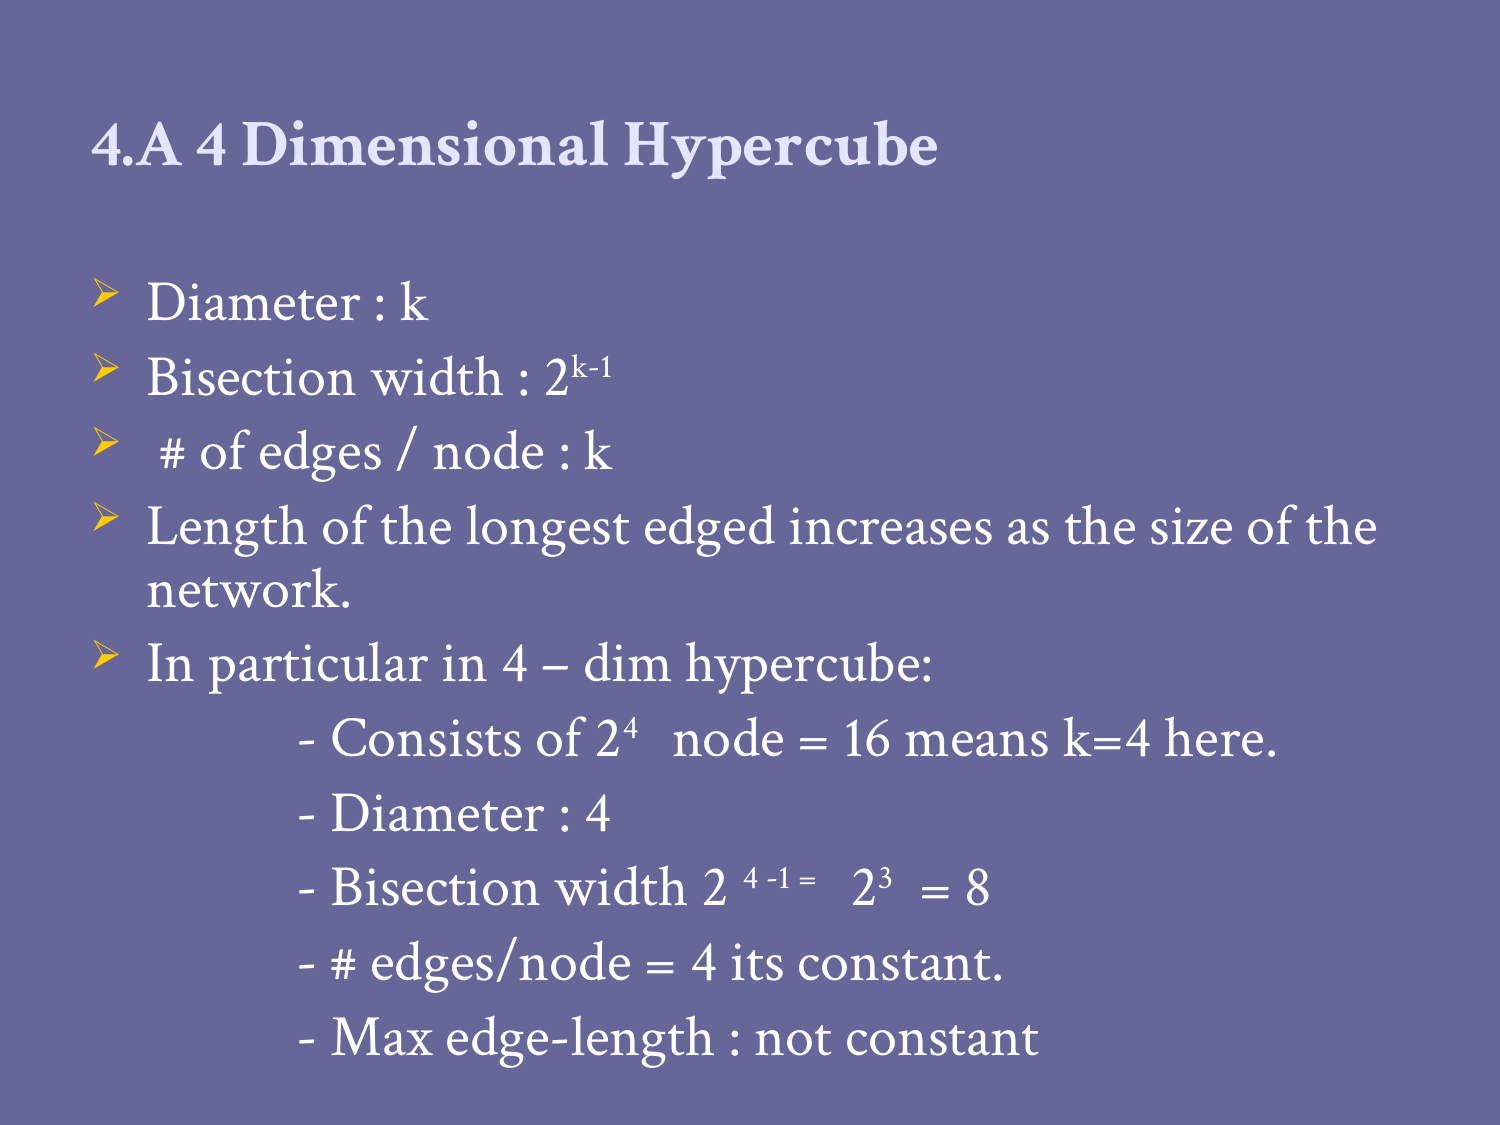

4.A 4 Dimensional Hypercube
Diameter : k
Bisection width : 2k-1
 # of edges / node : k
Length of the longest edged increases as the size of the network.
In particular in 4 – dim hypercube:
		- Consists of 24   node = 16 means k=4 here.
		- Diameter : 4
		- Bisection width 2 4 -1 =   23  = 8
		- # edges/node = 4 its constant.
		- Max edge-length : not constant